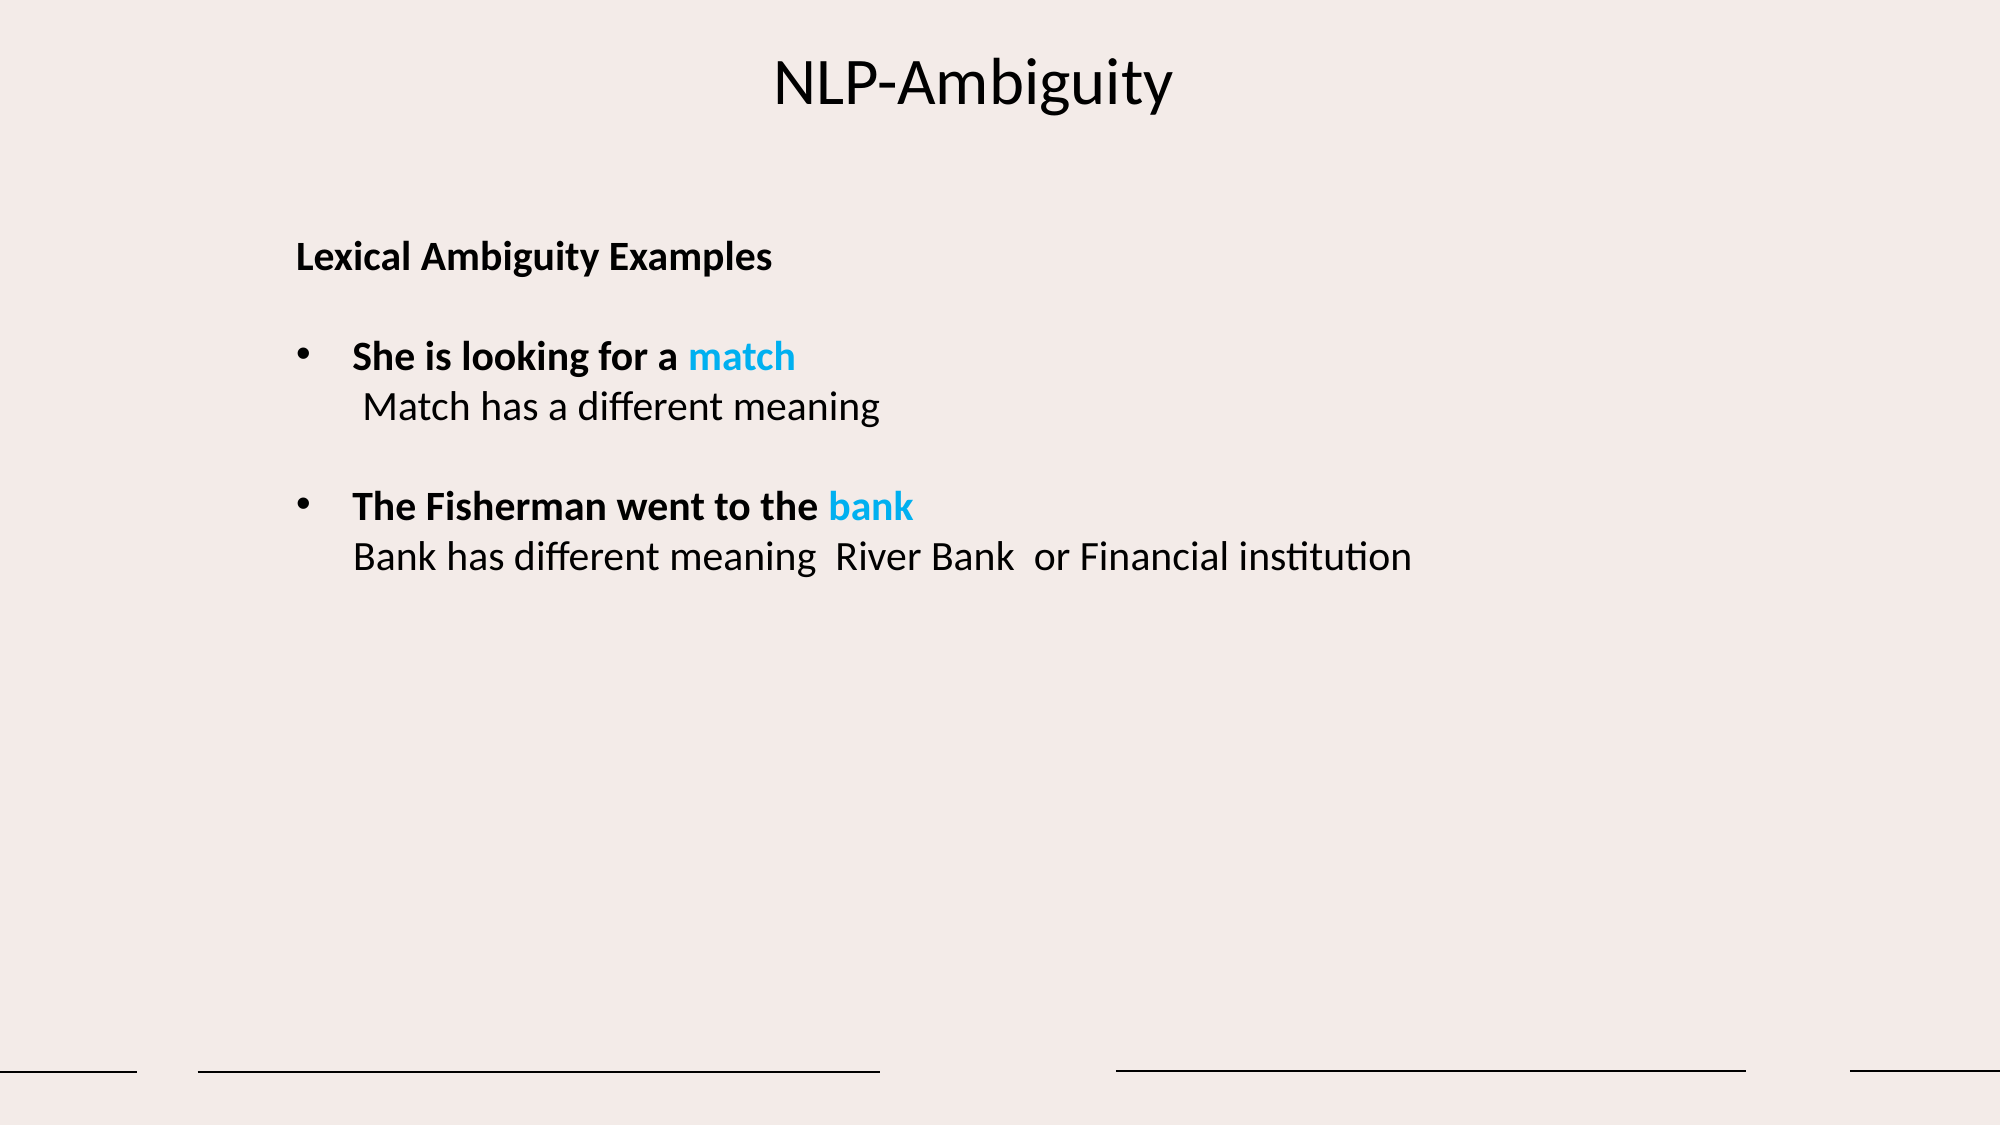

# NLP-Ambiguity
Lexical Ambiguity Examples

She is looking for a match
       Match has a different meaning

The Fisherman went to the bank
      Bank has different meaning  River Bank  or Financial institution